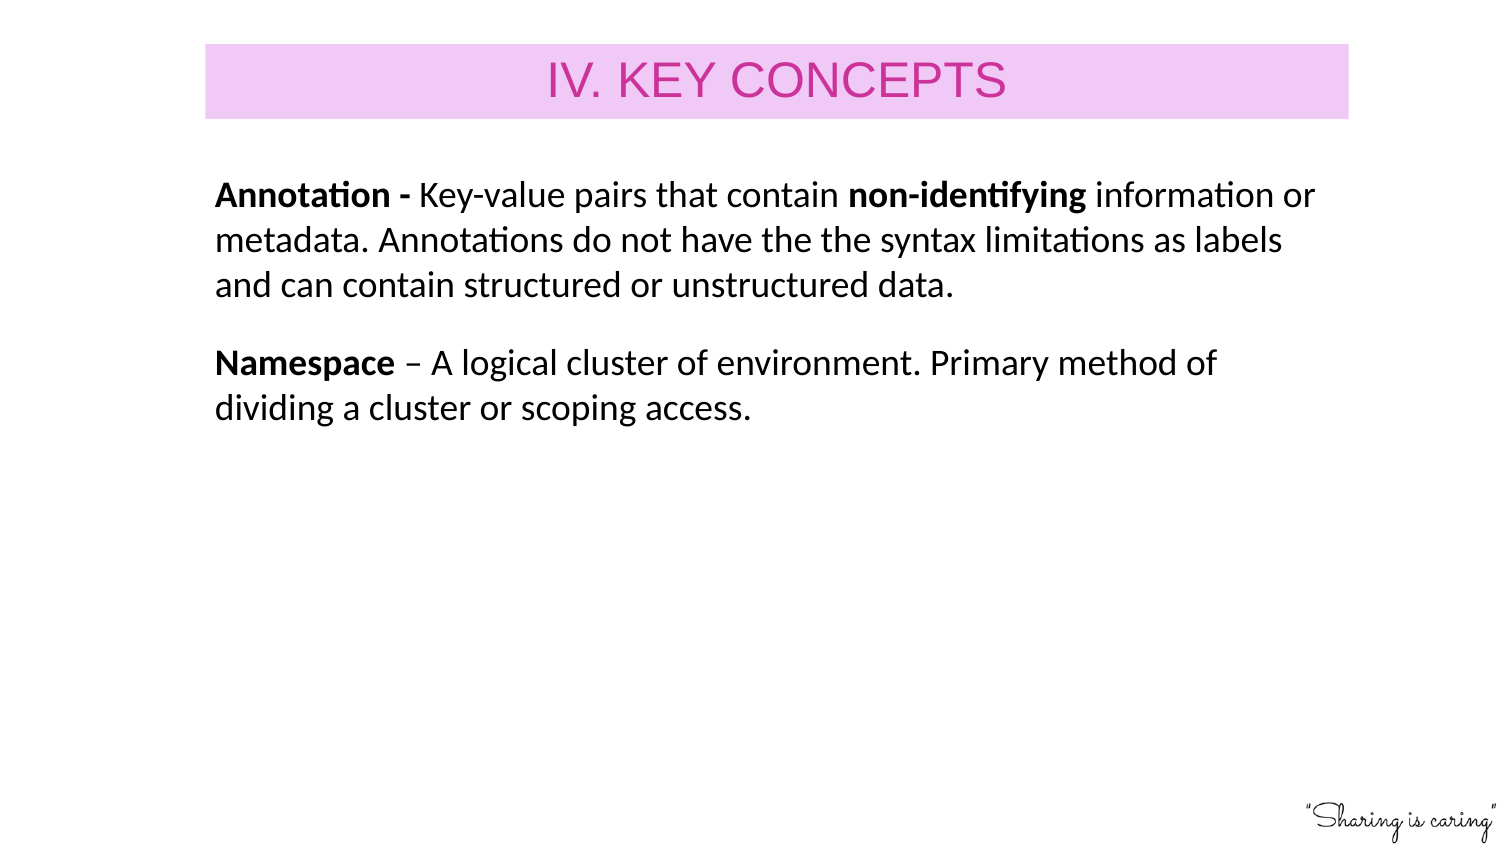

IV. KEY CONCEPTS
Annotation - Key-value pairs that contain non-identifying information or metadata. Annotations do not have the the syntax limitations as labels and can contain structured or unstructured data.
Namespace – A logical cluster of environment. Primary method of dividing a cluster or scoping access.